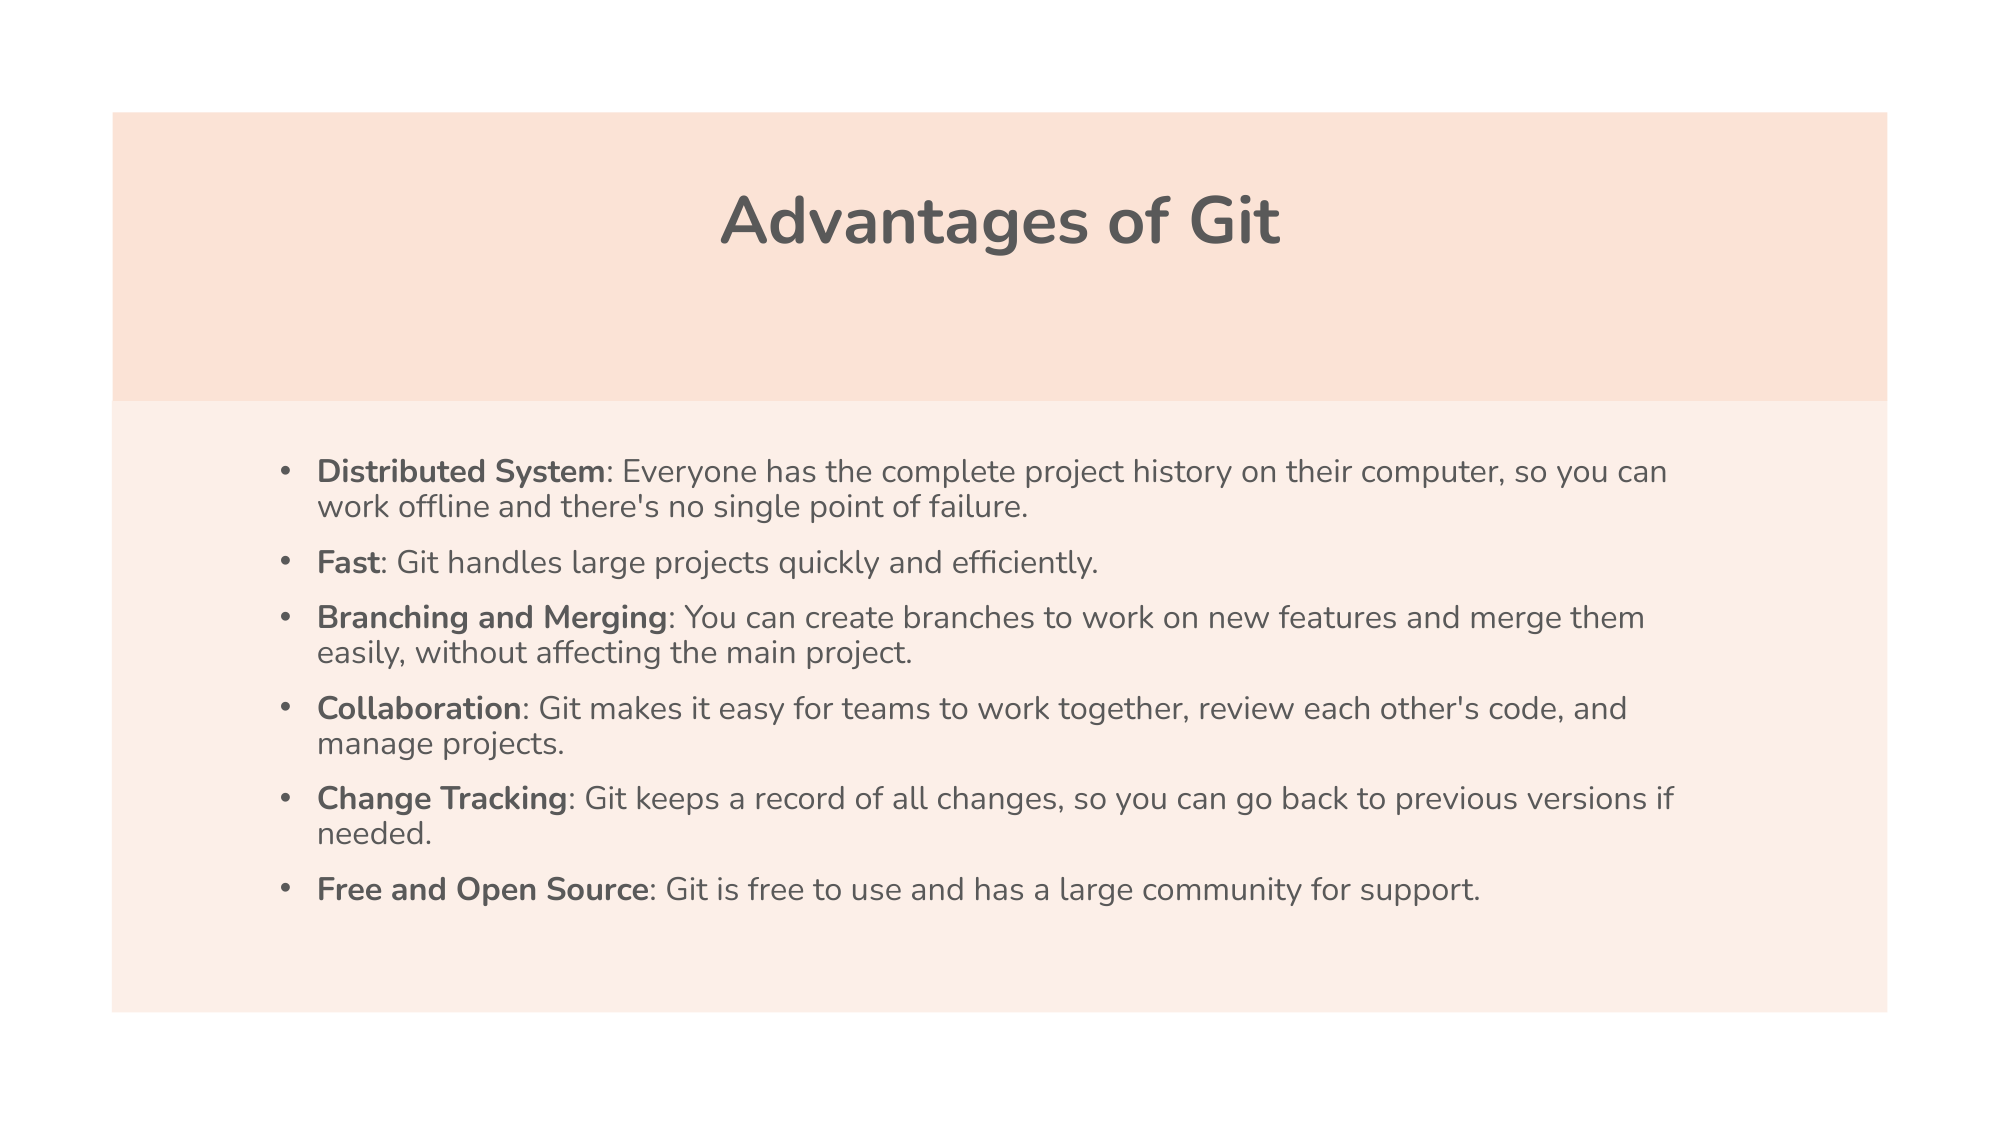

# Advantages of Git

Distributed System: Everyone has the complete project history on their computer, so you can work offline and there's no single point of failure.
Fast: Git handles large projects quickly and efficiently.
Branching and Merging: You can create branches to work on new features and merge them easily, without affecting the main project.
Collaboration: Git makes it easy for teams to work together, review each other's code, and manage projects.
Change Tracking: Git keeps a record of all changes, so you can go back to previous versions if needed.
Free and Open Source: Git is free to use and has a large community for support.